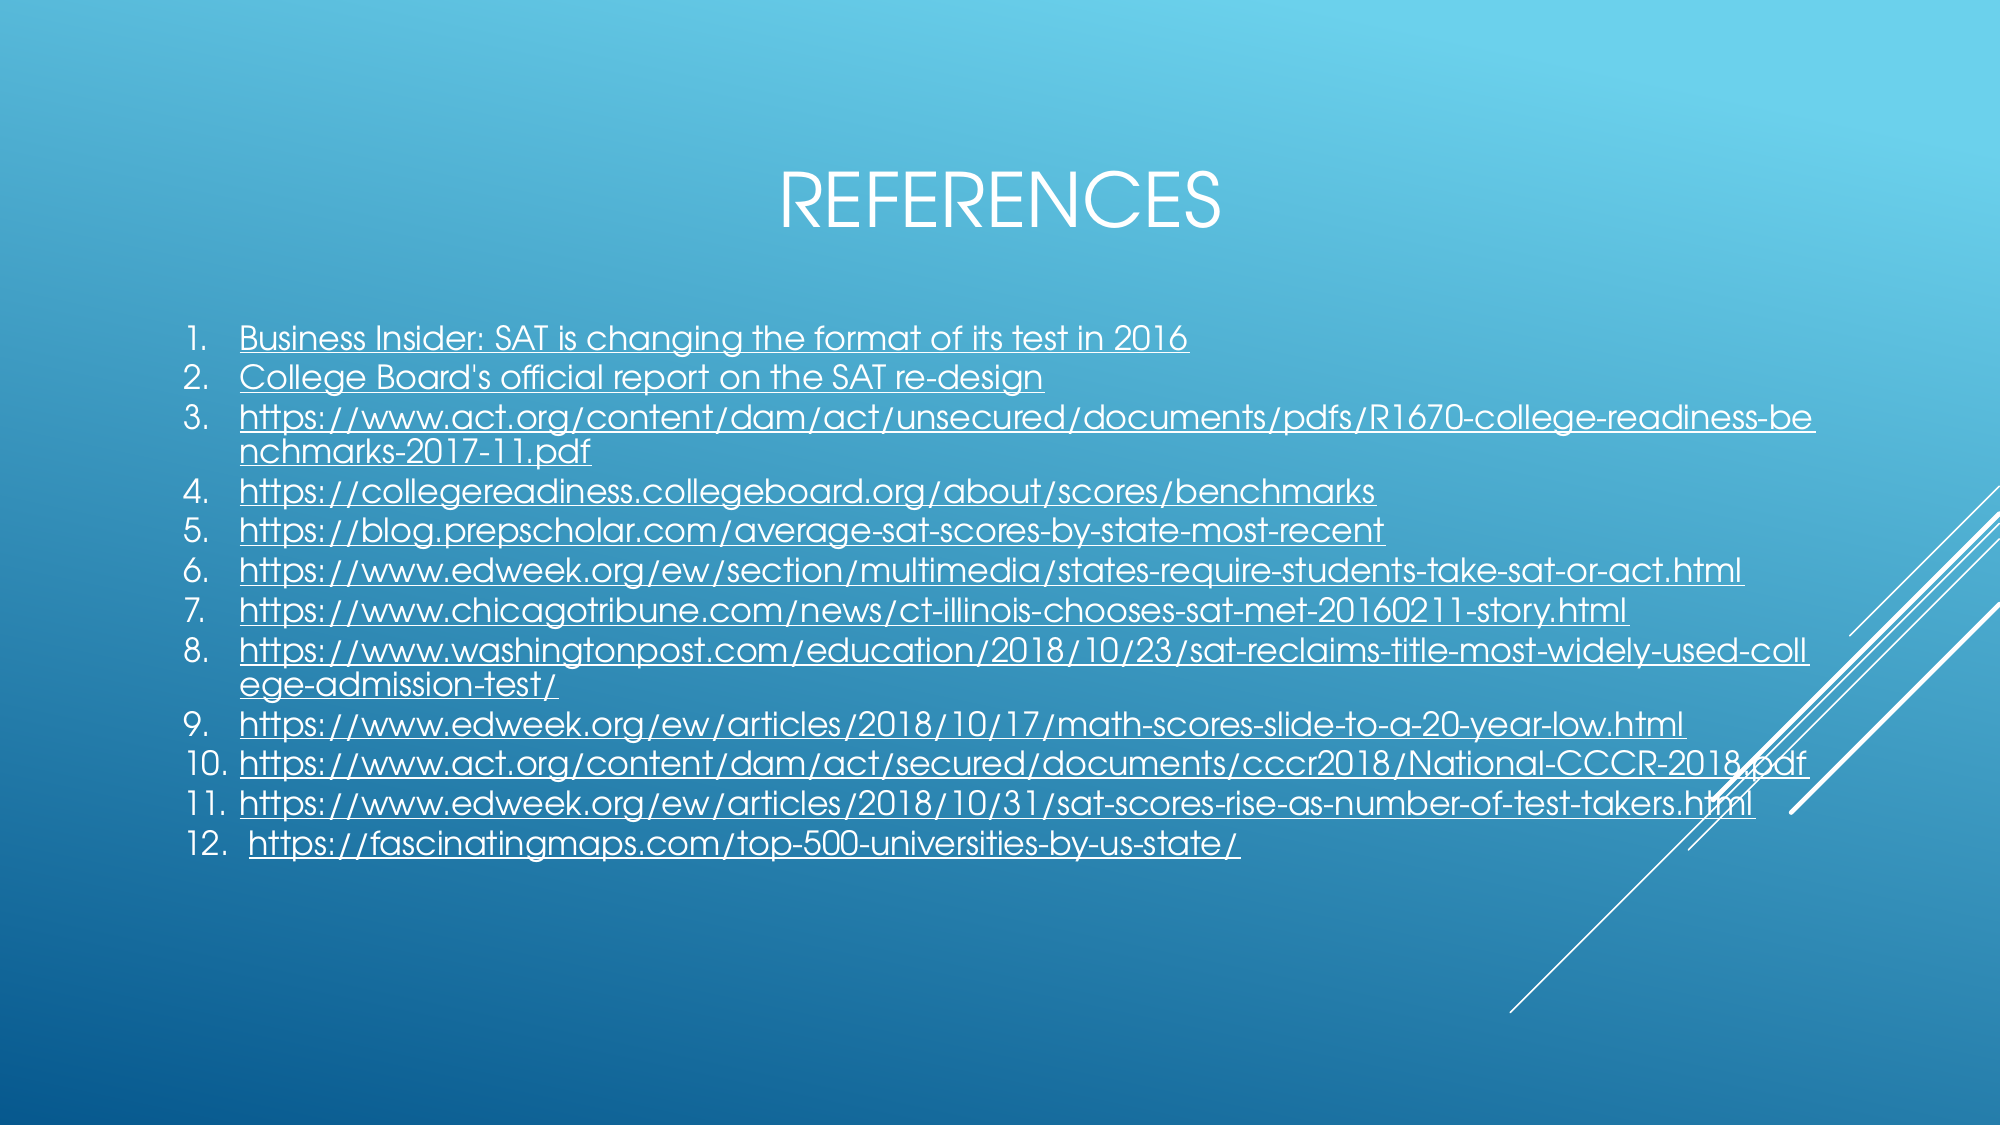

# References
Business Insider: SAT is changing the format of its test in 2016
College Board's official report on the SAT re-design
https://www.act.org/content/dam/act/unsecured/documents/pdfs/R1670-college-readiness-benchmarks-2017-11.pdf
https://collegereadiness.collegeboard.org/about/scores/benchmarks
https://blog.prepscholar.com/average-sat-scores-by-state-most-recent
https://www.edweek.org/ew/section/multimedia/states-require-students-take-sat-or-act.html
https://www.chicagotribune.com/news/ct-illinois-chooses-sat-met-20160211-story.html
https://www.washingtonpost.com/education/2018/10/23/sat-reclaims-title-most-widely-used-college-admission-test/
https://www.edweek.org/ew/articles/2018/10/17/math-scores-slide-to-a-20-year-low.html
https://www.act.org/content/dam/act/secured/documents/cccr2018/National-CCCR-2018.pdf
https://www.edweek.org/ew/articles/2018/10/31/sat-scores-rise-as-number-of-test-takers.html
 https://fascinatingmaps.com/top-500-universities-by-us-state/